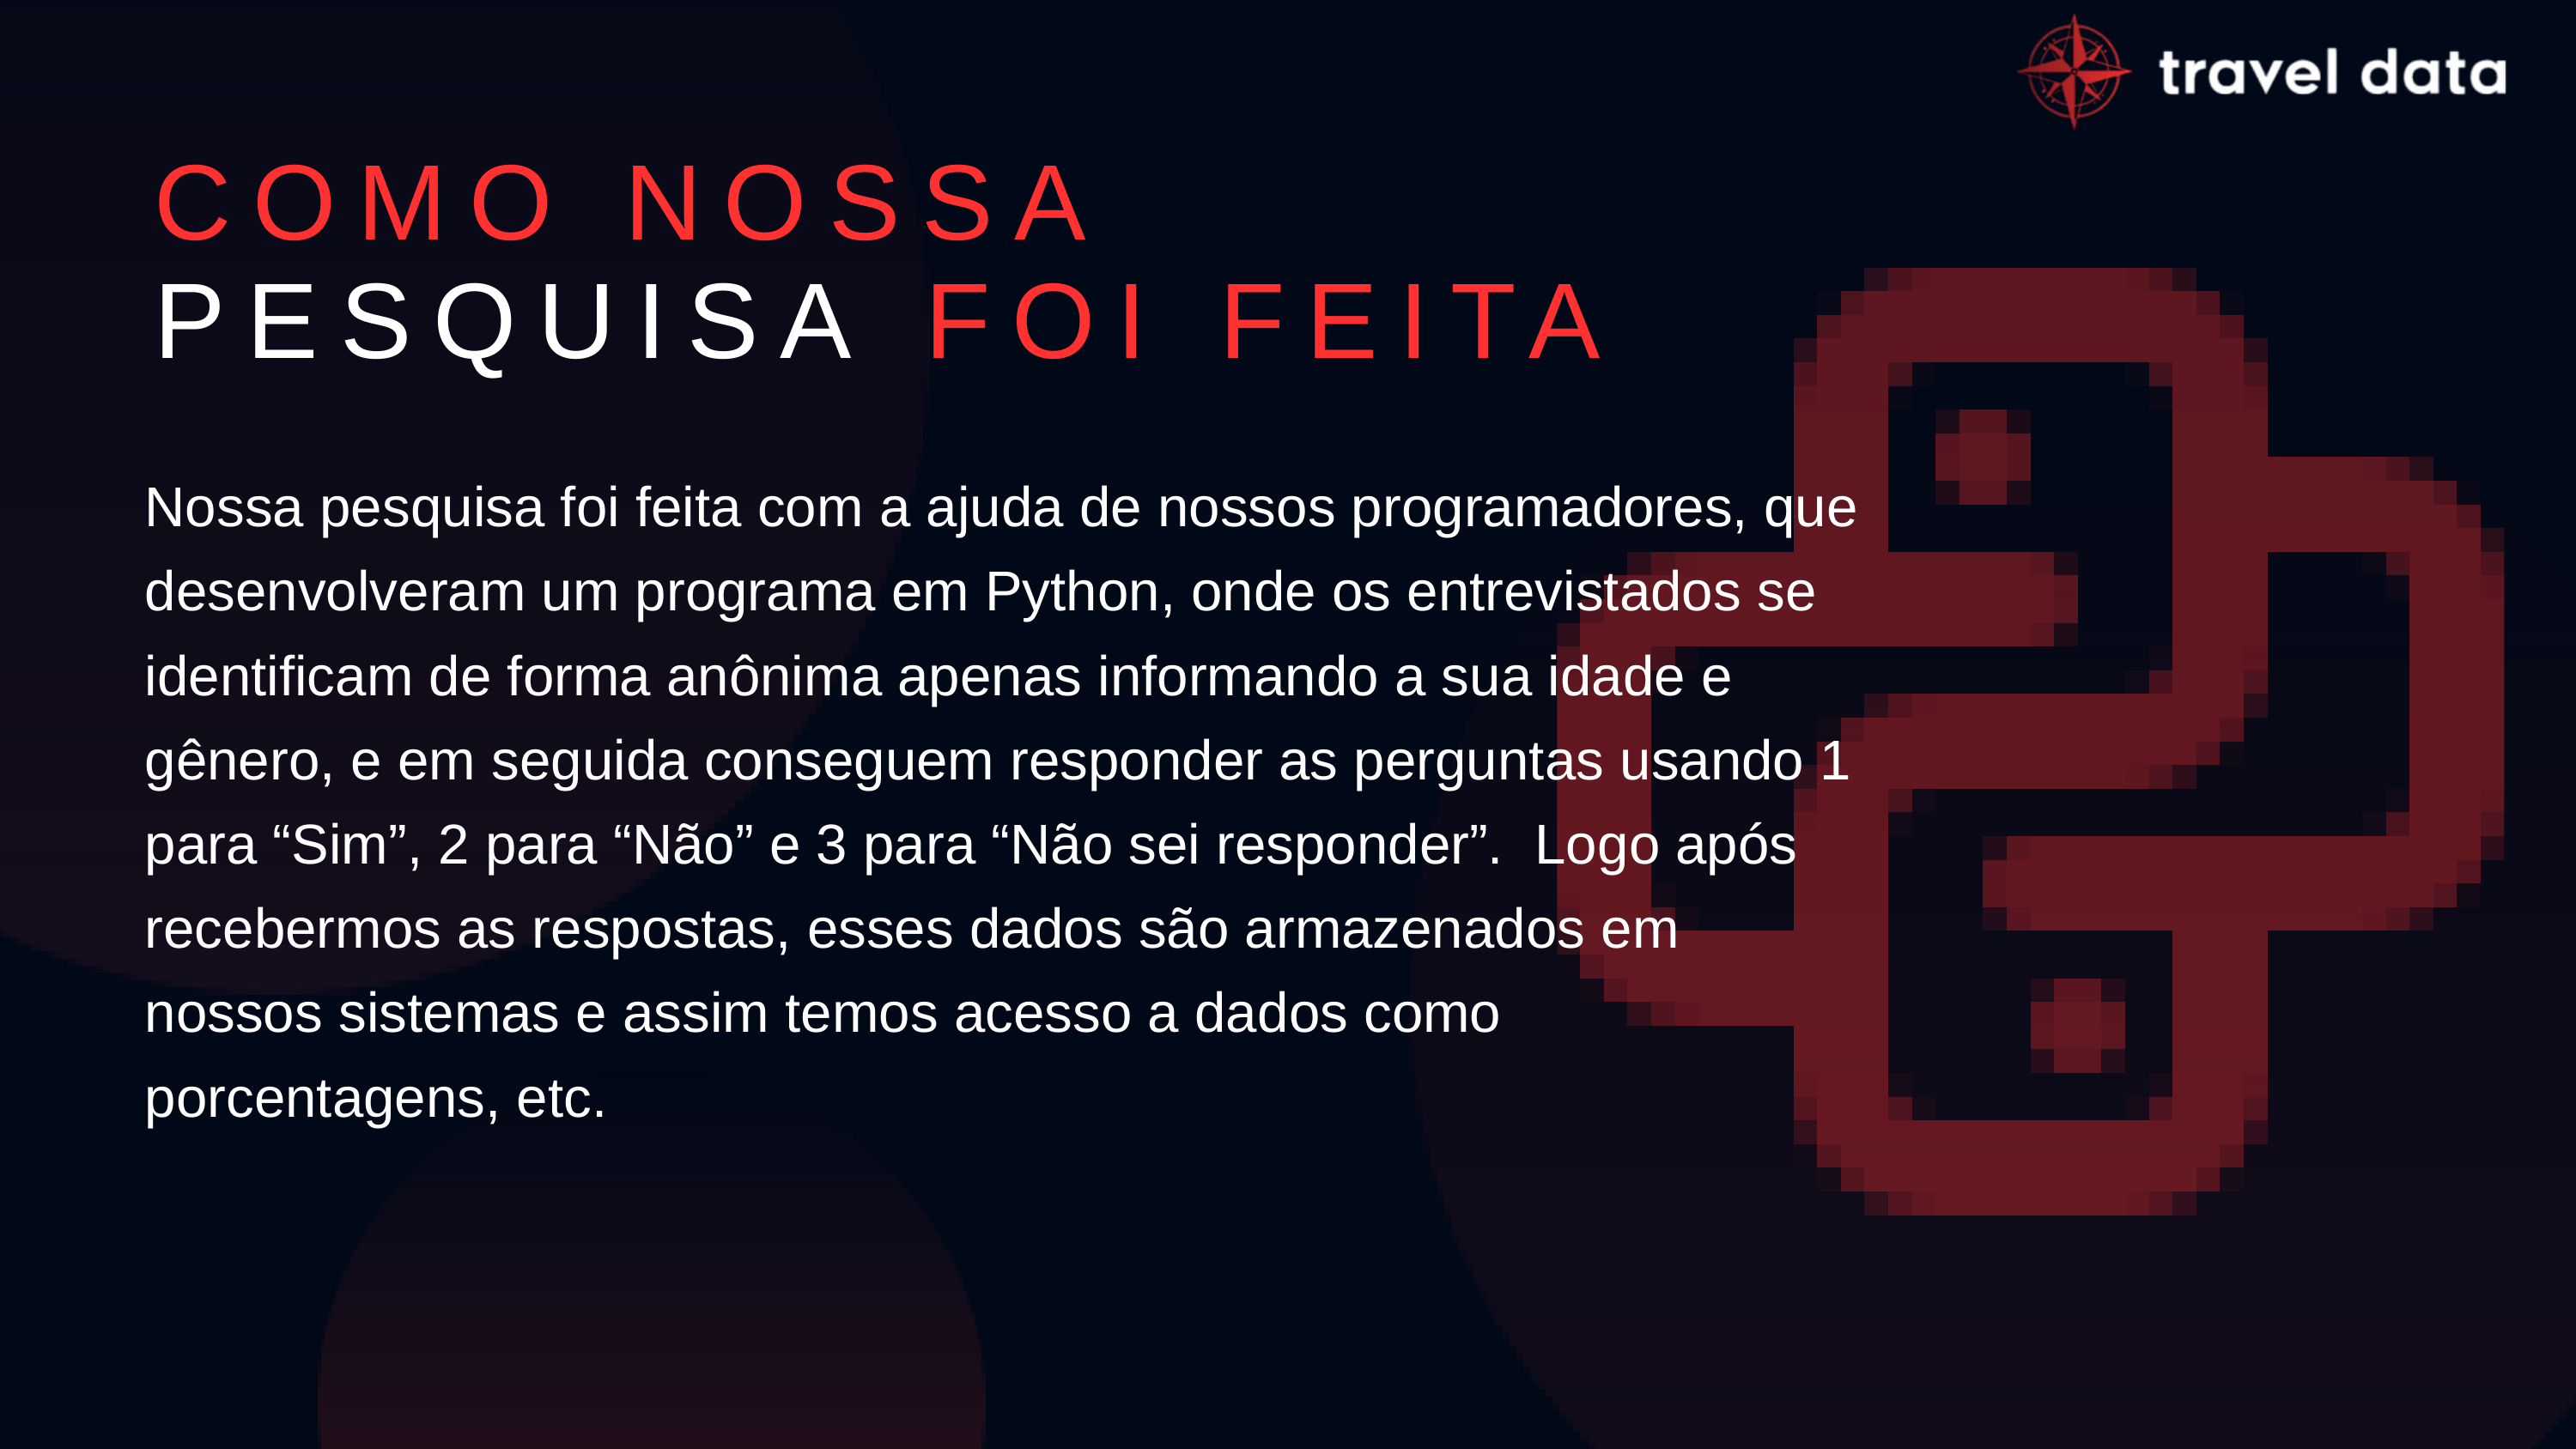

COMO NOSSA PESQUISA FOI FEITA

Nossa pesquisa foi feita com a ajuda de nossos programadores, que desenvolveram um programa em Python, onde os entrevistados se identificam de forma anônima apenas informando a sua idade e gênero, e em seguida conseguem responder as perguntas usando 1 para “Sim”, 2 para “Não” e 3 para “Não sei responder”.  Logo após recebermos as respostas, esses dados são armazenados em nossos sistemas e assim temos acesso a dados como porcentagens, etc.